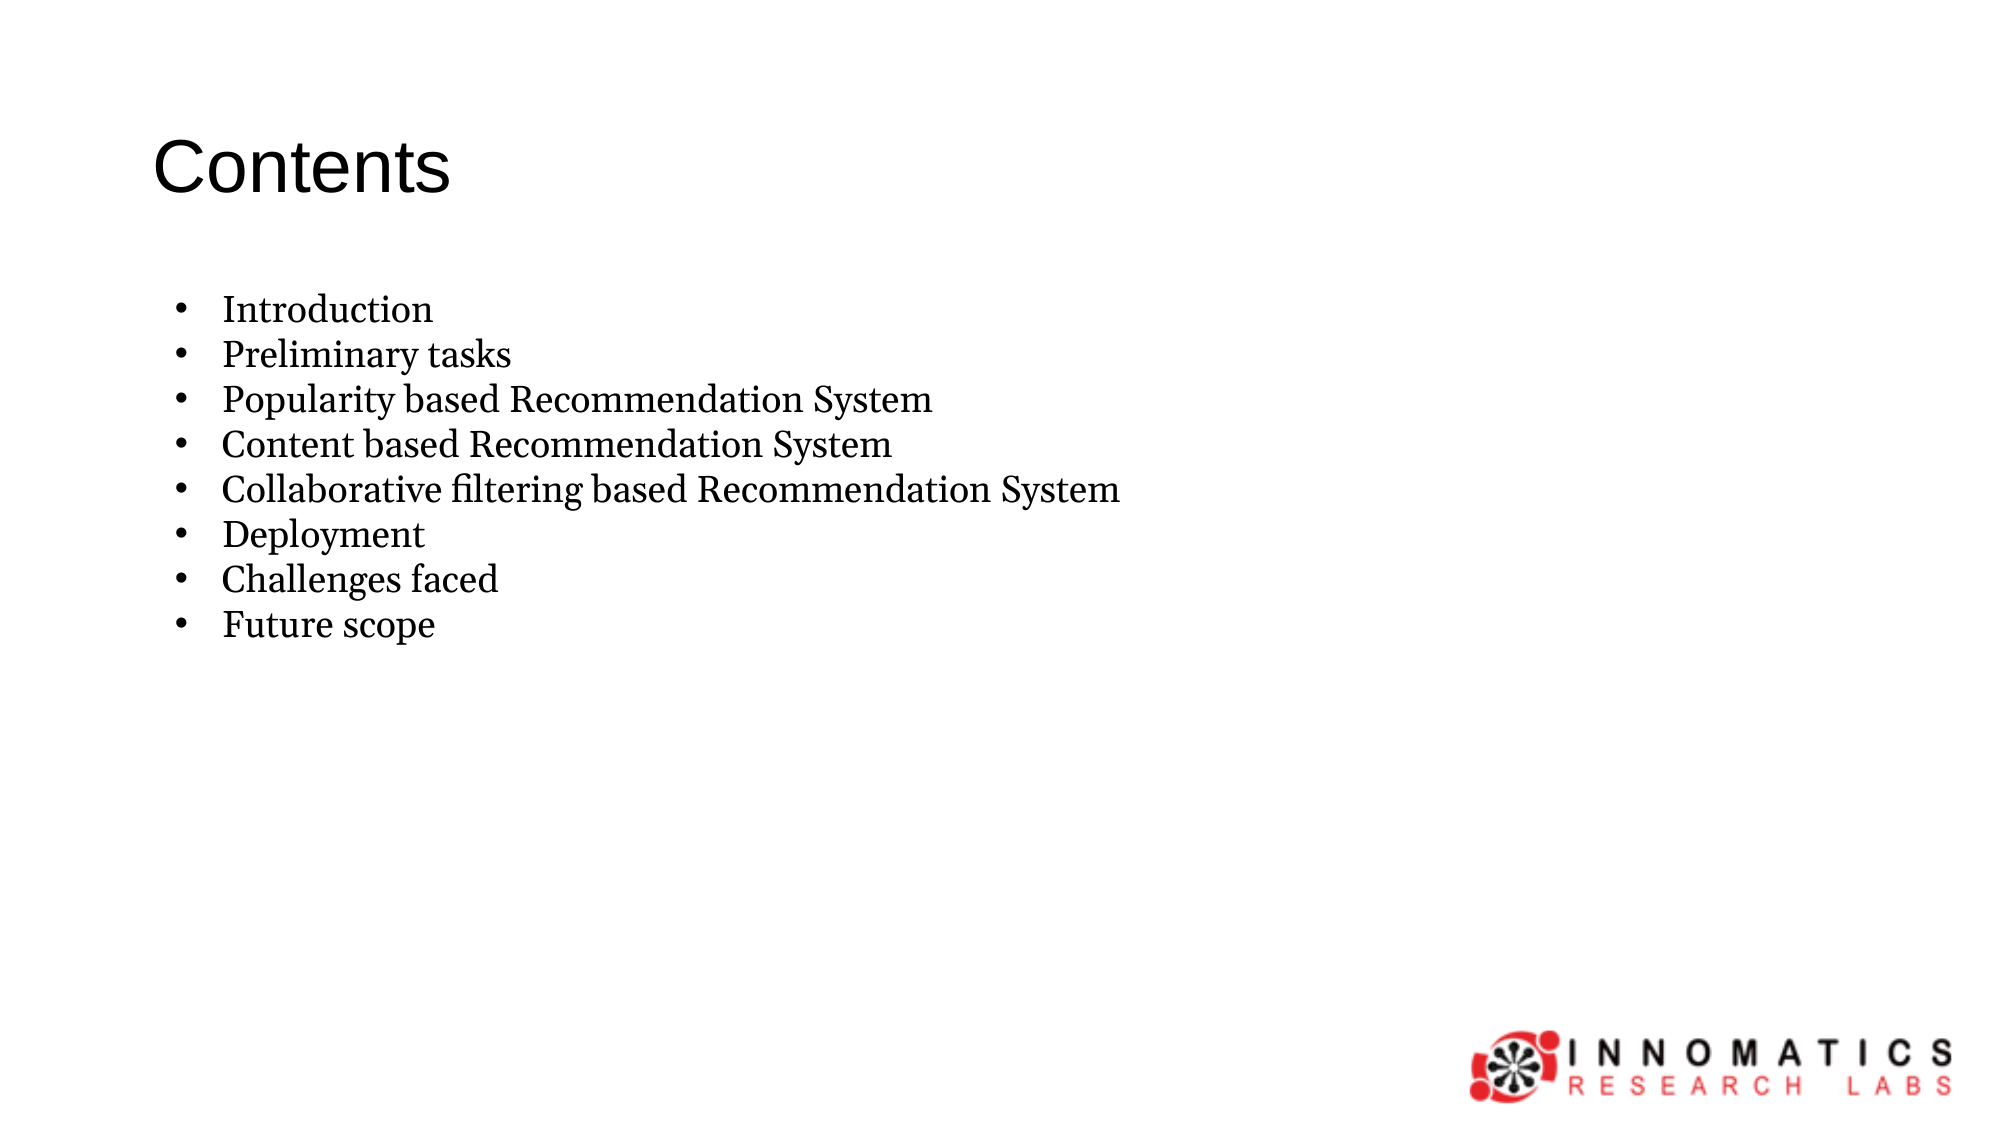

# Contents
Introduction
Preliminary tasks
Popularity based Recommendation System
Content based Recommendation System
Collaborative filtering based Recommendation System
Deployment
Challenges faced
Future scope